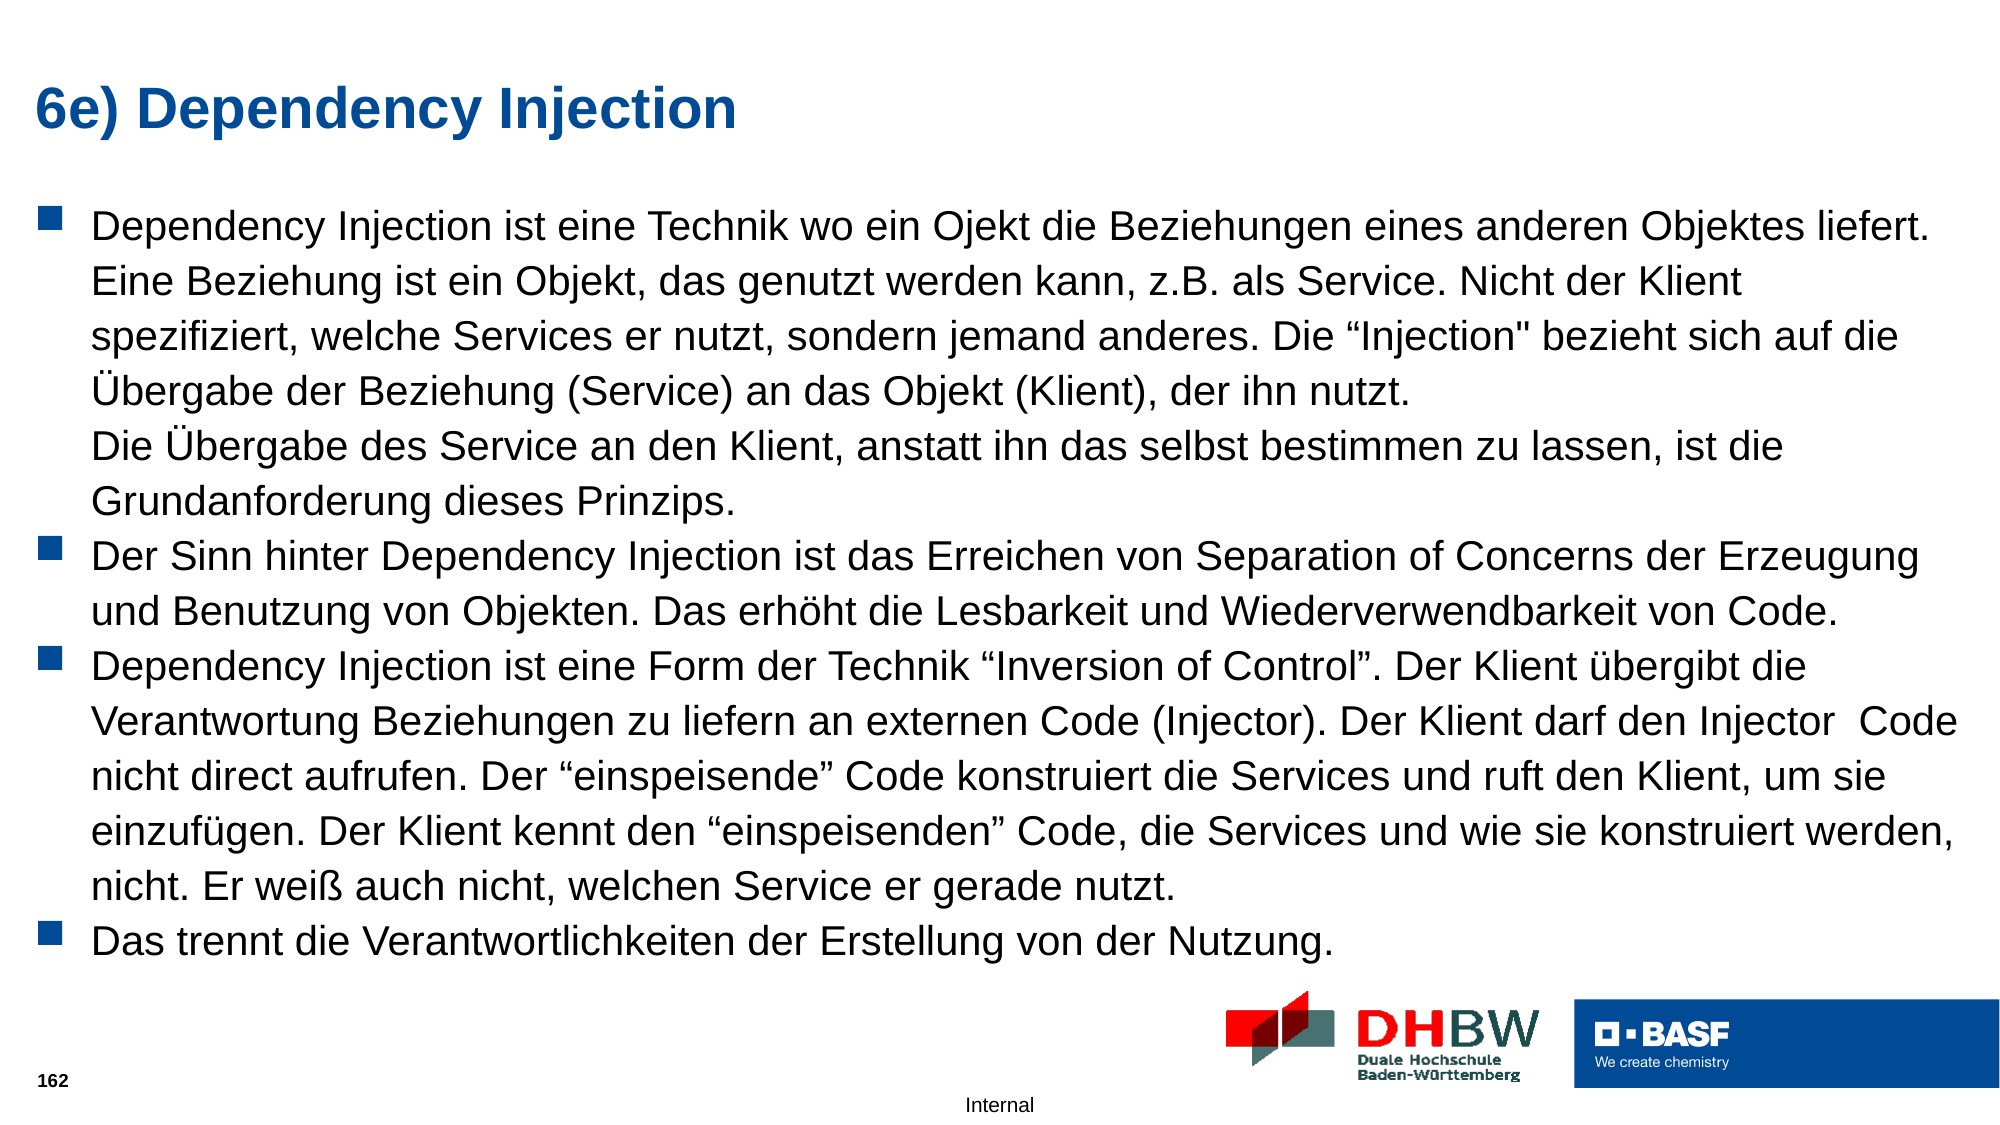

# 6e) Dependency Injection
Dependency Injection ist eine Technik wo ein Ojekt die Beziehungen eines anderen Objektes liefert. Eine Beziehung ist ein Objekt, das genutzt werden kann, z.B. als Service. Nicht der Klient spezifiziert, welche Services er nutzt, sondern jemand anderes. Die “Injection" bezieht sich auf die Übergabe der Beziehung (Service) an das Objekt (Klient), der ihn nutzt.
Die Übergabe des Service an den Klient, anstatt ihn das selbst bestimmen zu lassen, ist die Grundanforderung dieses Prinzips.
Der Sinn hinter Dependency Injection ist das Erreichen von Separation of Concerns der Erzeugung und Benutzung von Objekten. Das erhöht die Lesbarkeit und Wiederverwendbarkeit von Code.
Dependency Injection ist eine Form der Technik “Inversion of Control”. Der Klient übergibt die Verantwortung Beziehungen zu liefern an externen Code (Injector). Der Klient darf den Injector  Code nicht direct aufrufen. Der “einspeisende” Code konstruiert die Services und ruft den Klient, um sie einzufügen. Der Klient kennt den “einspeisenden” Code, die Services und wie sie konstruiert werden, nicht. Er weiß auch nicht, welchen Service er gerade nutzt.
Das trennt die Verantwortlichkeiten der Erstellung von der Nutzung.
162